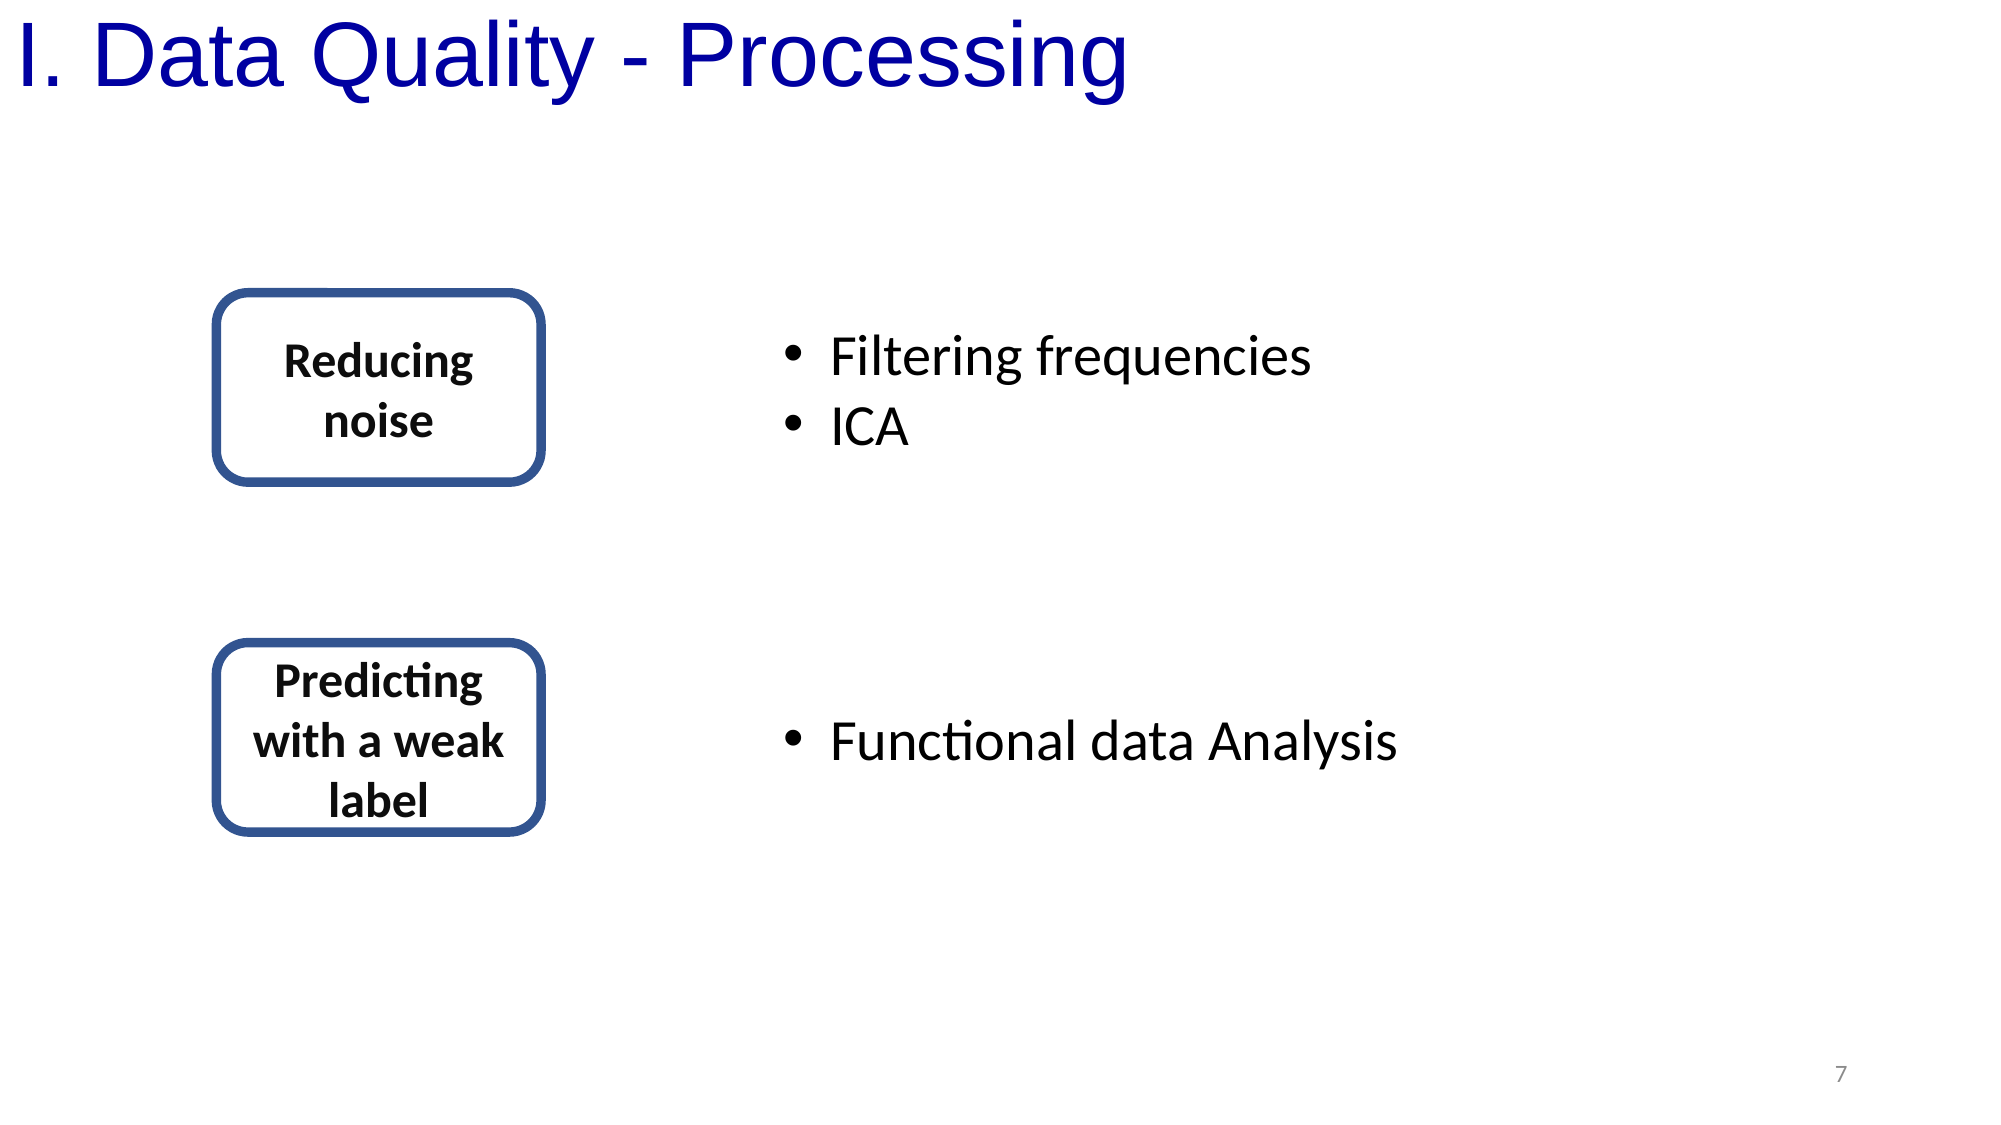

# I. Data Quality - Processing
Reducing noise
Filtering frequencies
ICA
Predicting with a weak label
Functional data Analysis
7